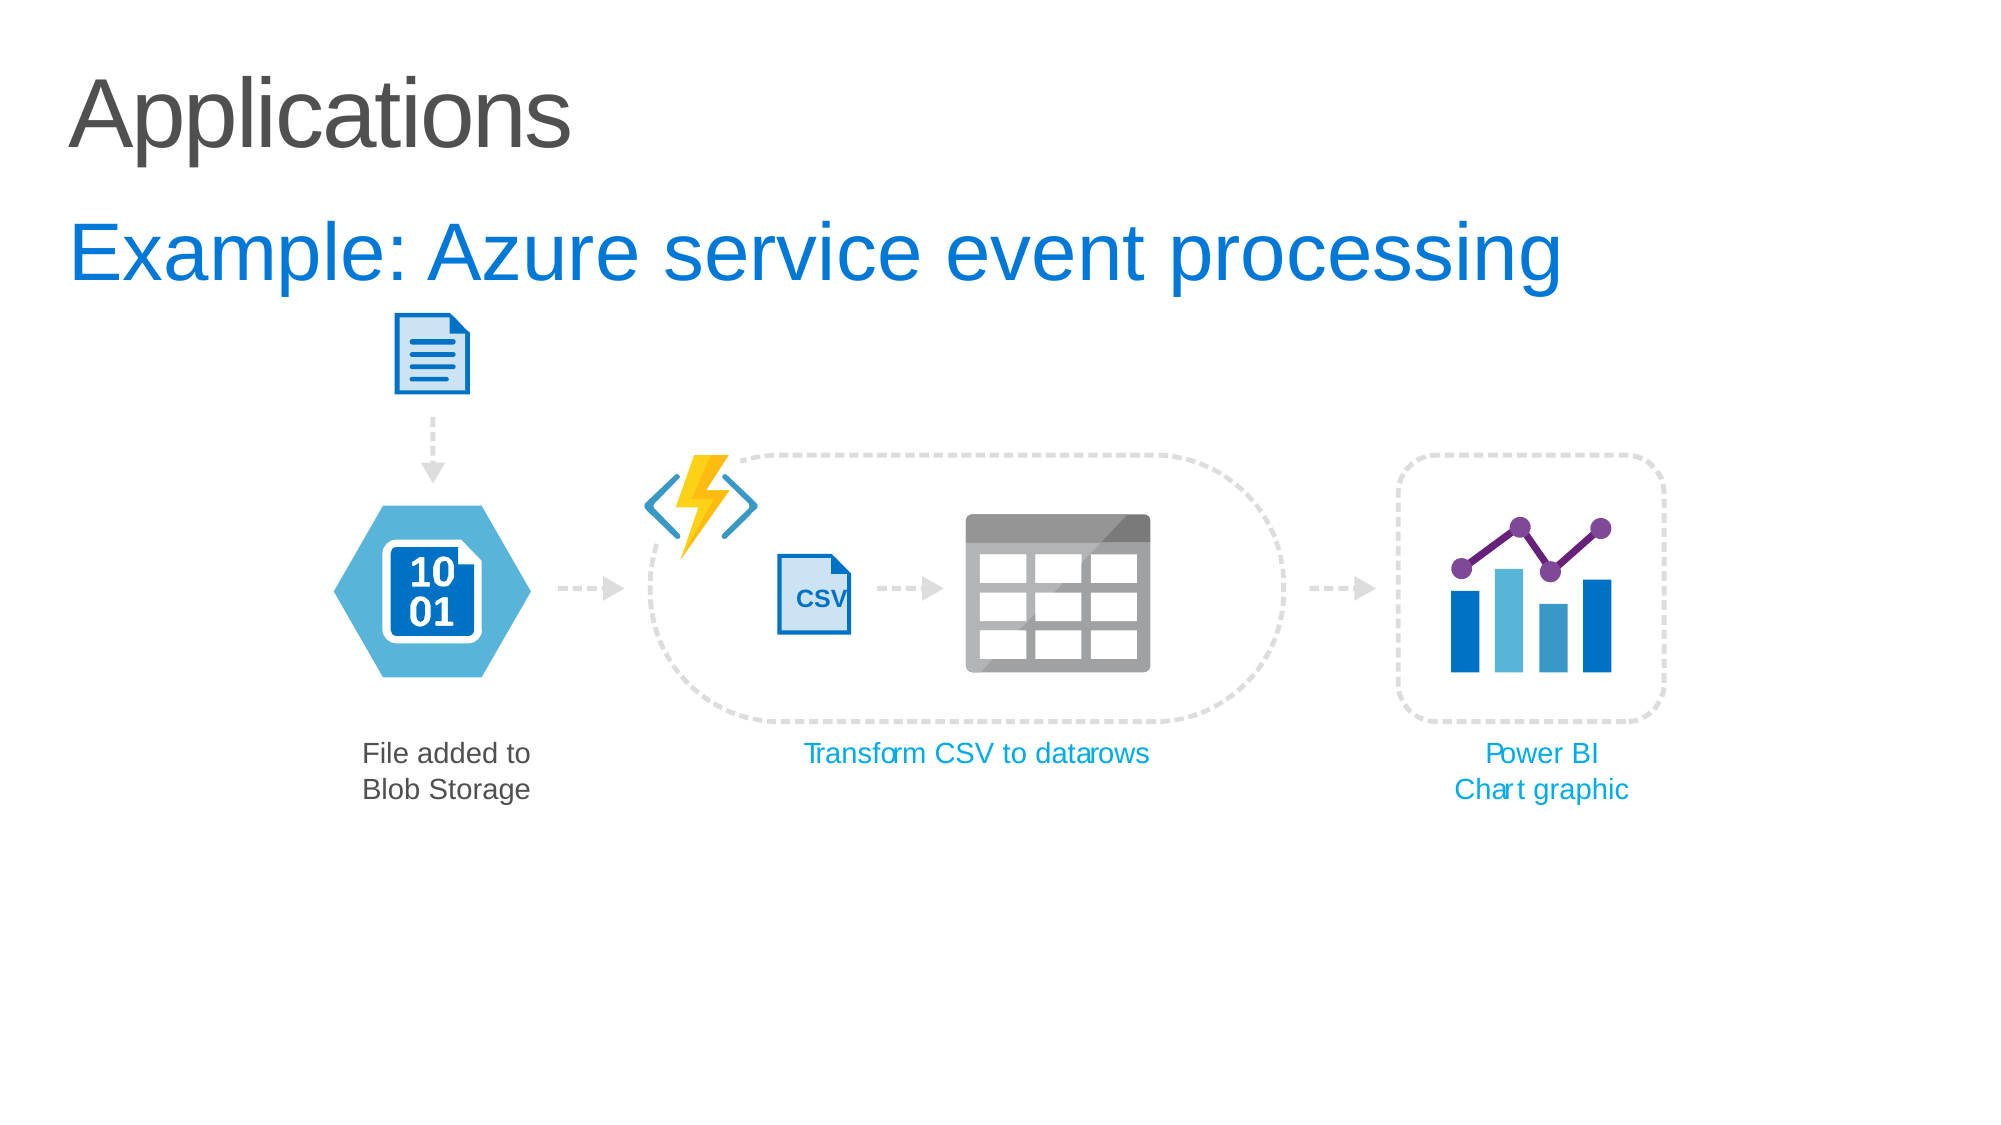

Applications
Example: Azure service event processing

File added to
Blob Storage

CSV

T
ransfo
r
m CSV to data
r
ows

P
ower BI
Cha
r
t graphic